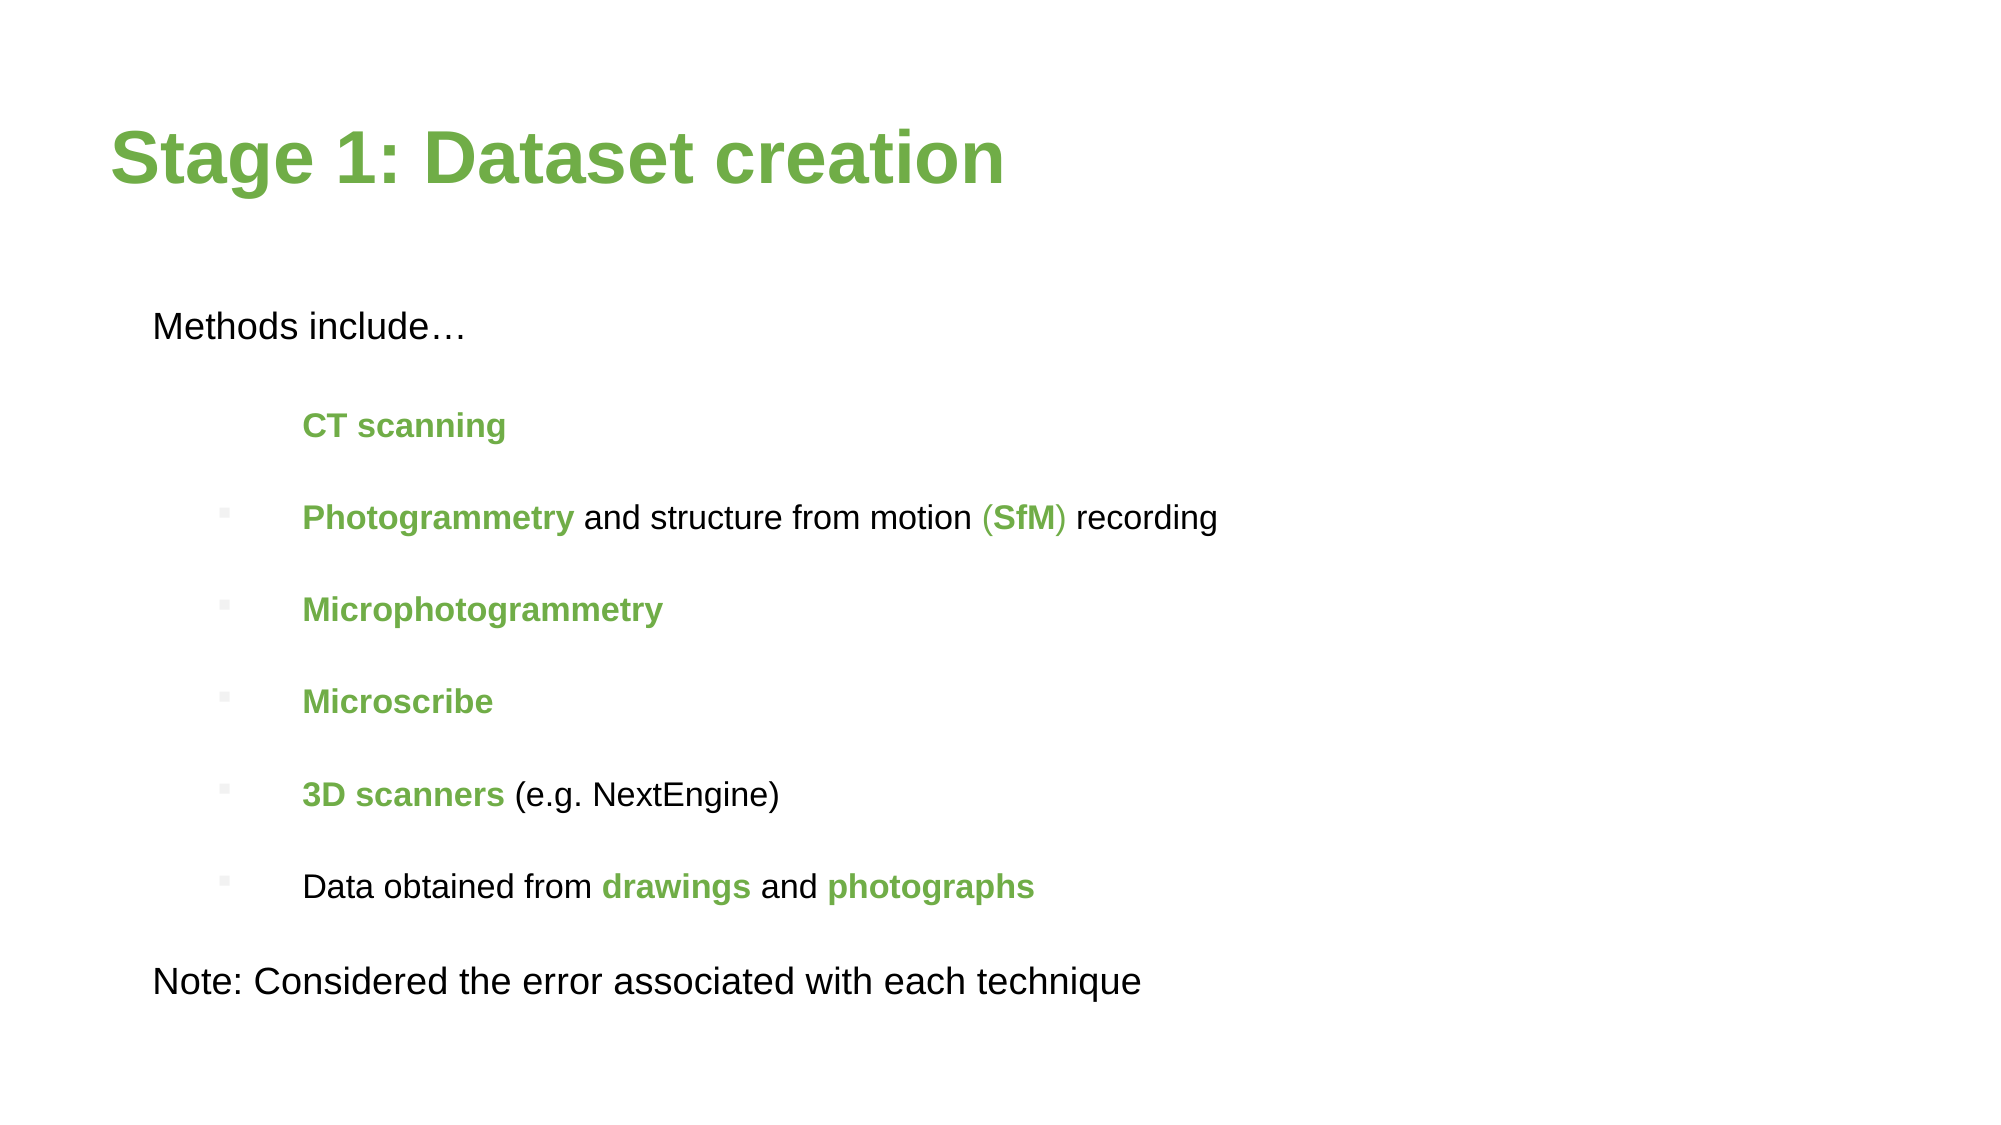

Stage 1: Dataset creation
Methods include…
CT scanning
Photogrammetry and structure from motion (SfM) recording
Microphotogrammetry
Microscribe
3D scanners (e.g. NextEngine)
Data obtained from drawings and photographs
Note: Considered the error associated with each technique